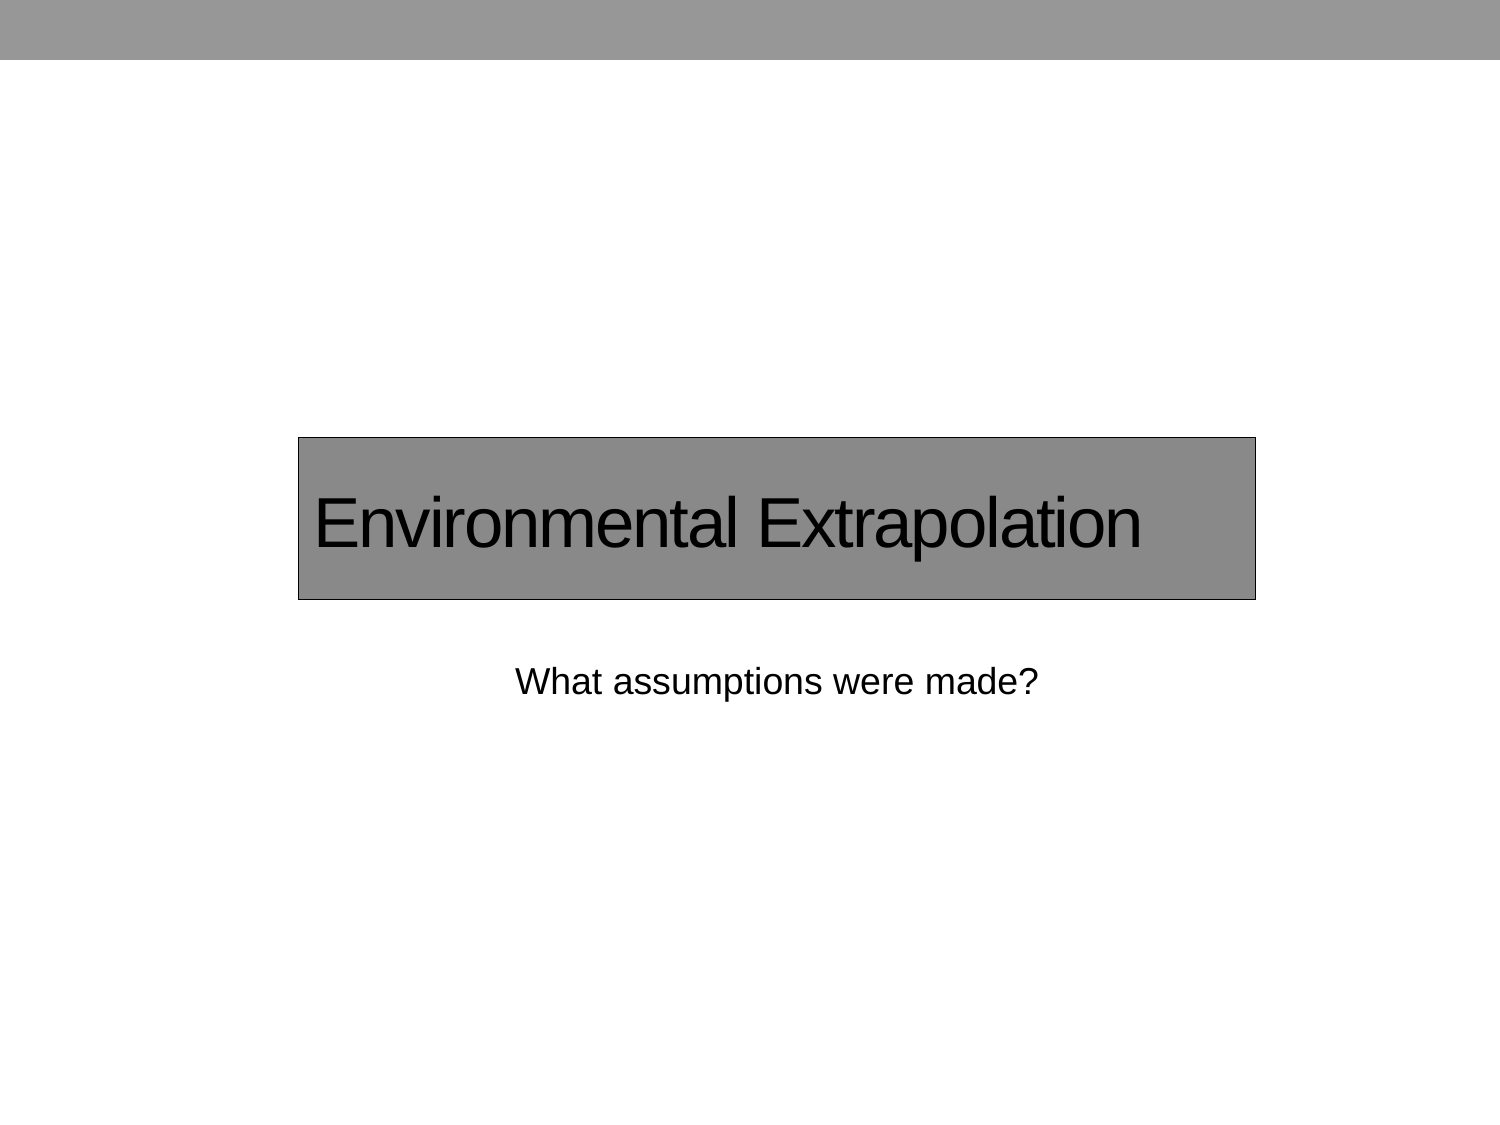

# Environmental Extrapolation
What assumptions were made?